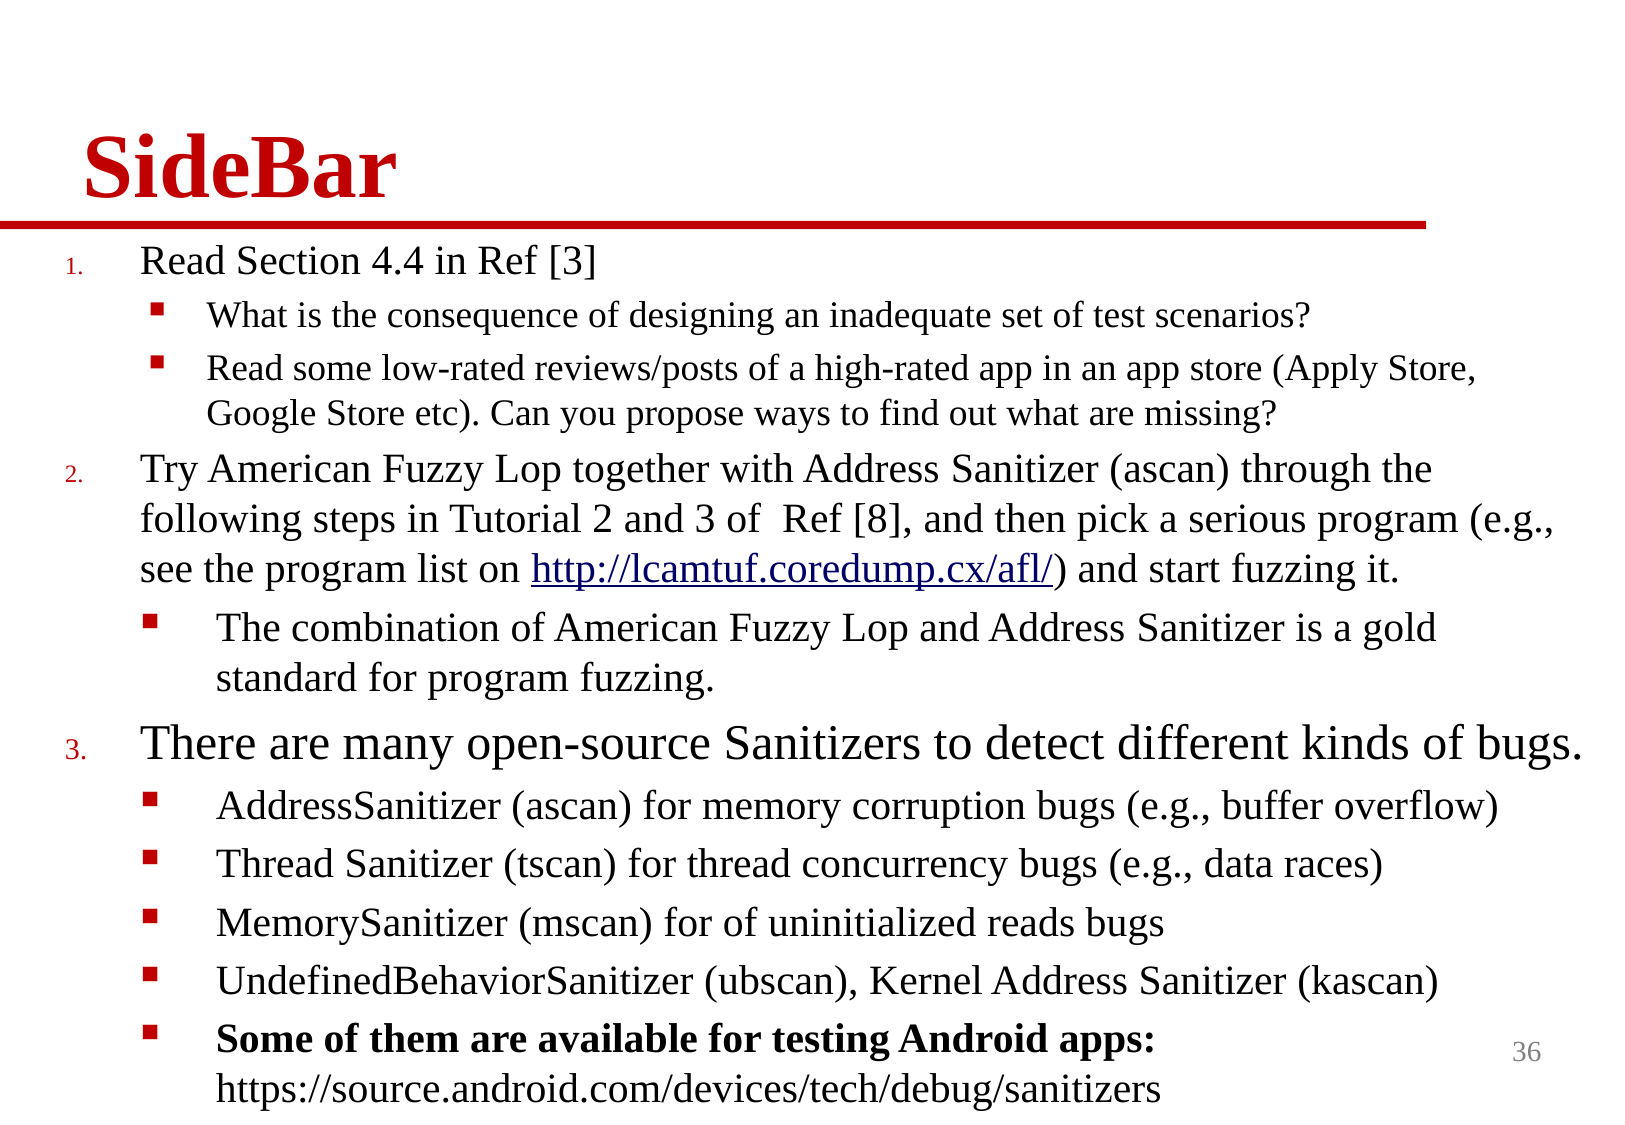

# SideBar
Read Section 4.4 in Ref [3]
What is the consequence of designing an inadequate set of test scenarios?
Read some low-rated reviews/posts of a high-rated app in an app store (Apply Store, Google Store etc). Can you propose ways to find out what are missing?
Try American Fuzzy Lop together with Address Sanitizer (ascan) through the following steps in Tutorial 2 and 3 of  Ref [8], and then pick a serious program (e.g., see the program list on http://lcamtuf.coredump.cx/afl/) and start fuzzing it.
The combination of American Fuzzy Lop and Address Sanitizer is a gold standard for program fuzzing.
There are many open-source Sanitizers to detect different kinds of bugs.
AddressSanitizer (ascan) for memory corruption bugs (e.g., buffer overflow)
Thread Sanitizer (tscan) for thread concurrency bugs (e.g., data races)
MemorySanitizer (mscan) for of uninitialized reads bugs
UndefinedBehaviorSanitizer (ubscan), Kernel Address Sanitizer (kascan)
Some of them are available for testing Android apps: https://source.android.com/devices/tech/debug/sanitizers

36